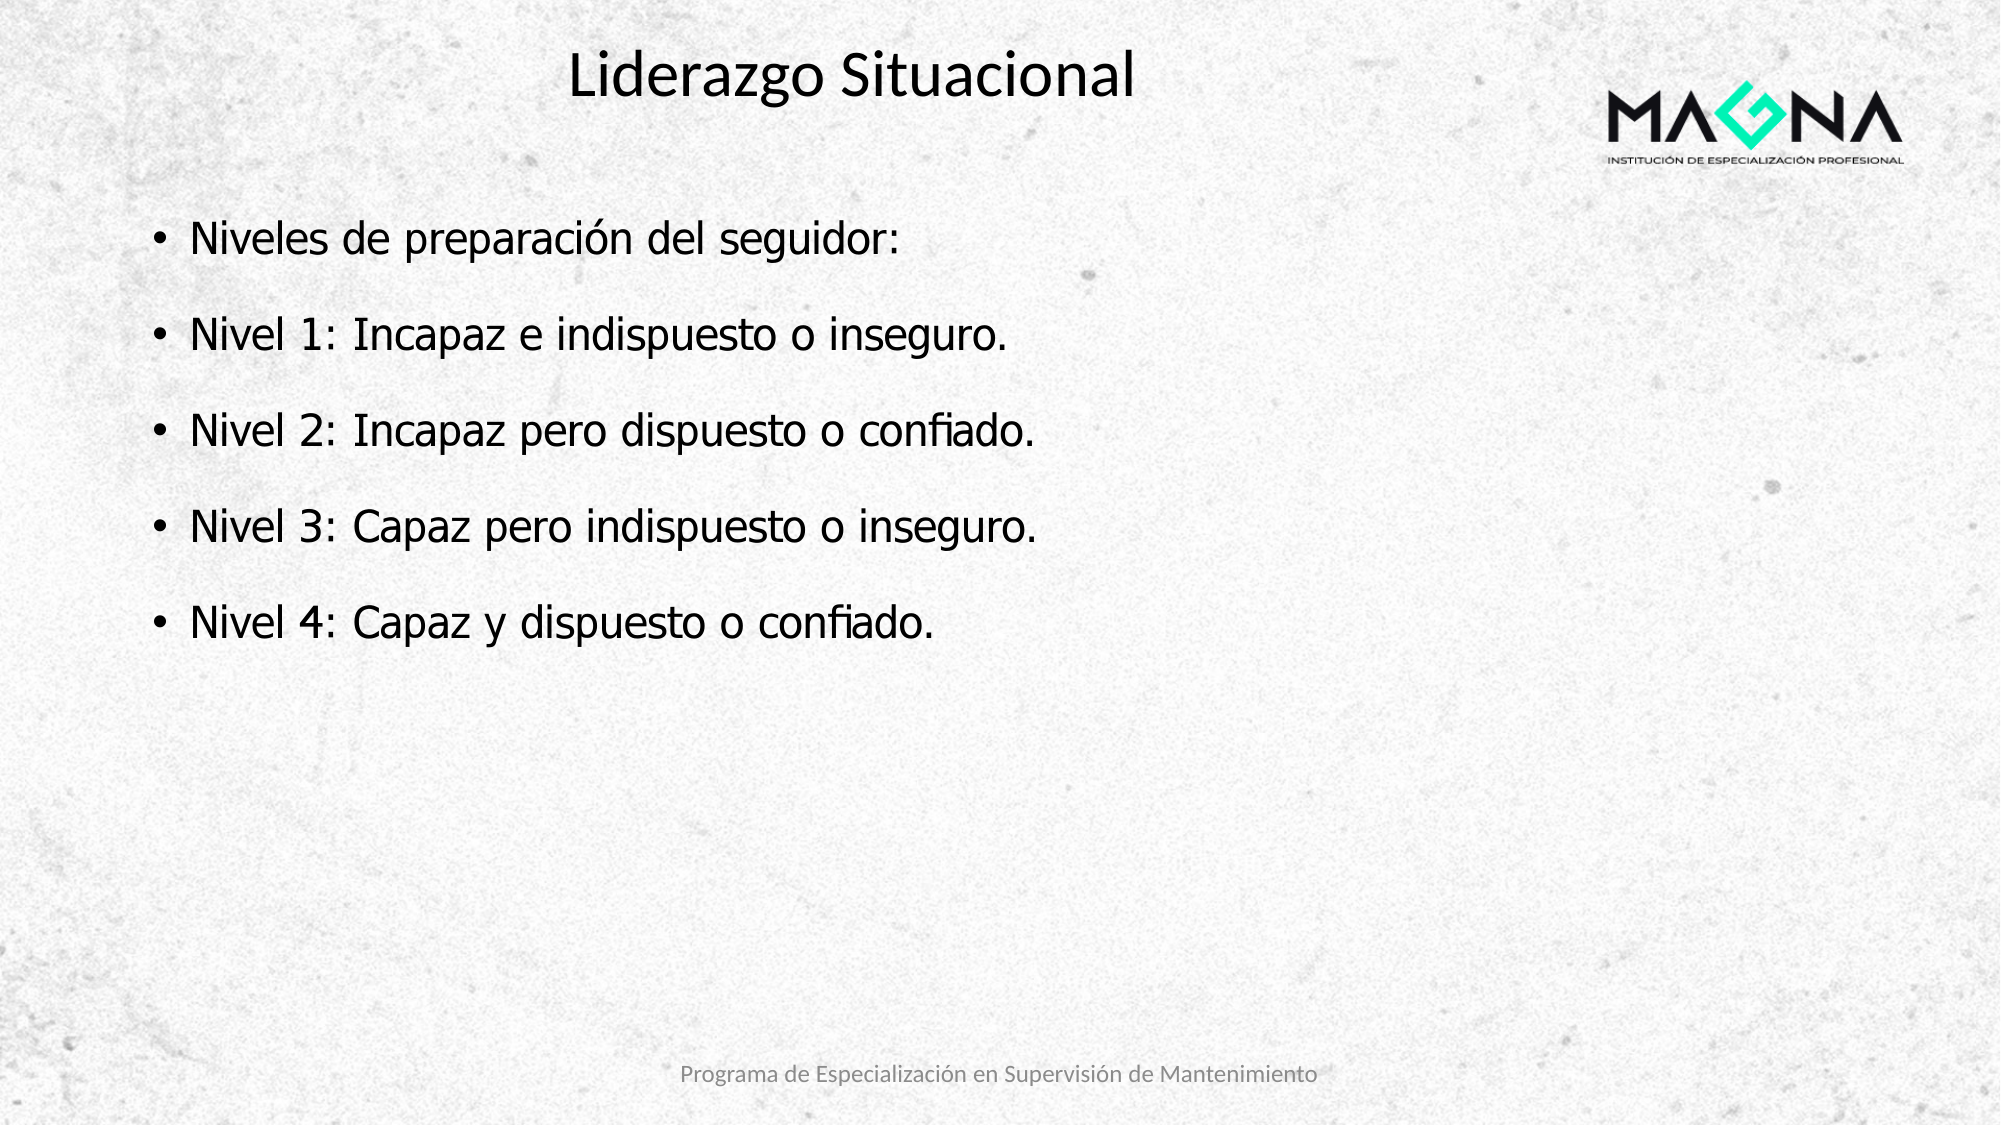

# Liderazgo Situacional
Niveles de preparación del seguidor:

Nivel 1: Incapaz e indispuesto o inseguro.

Nivel 2: Incapaz pero dispuesto o confiado.

Nivel 3: Capaz pero indispuesto o inseguro.

Nivel 4: Capaz y dispuesto o confiado.